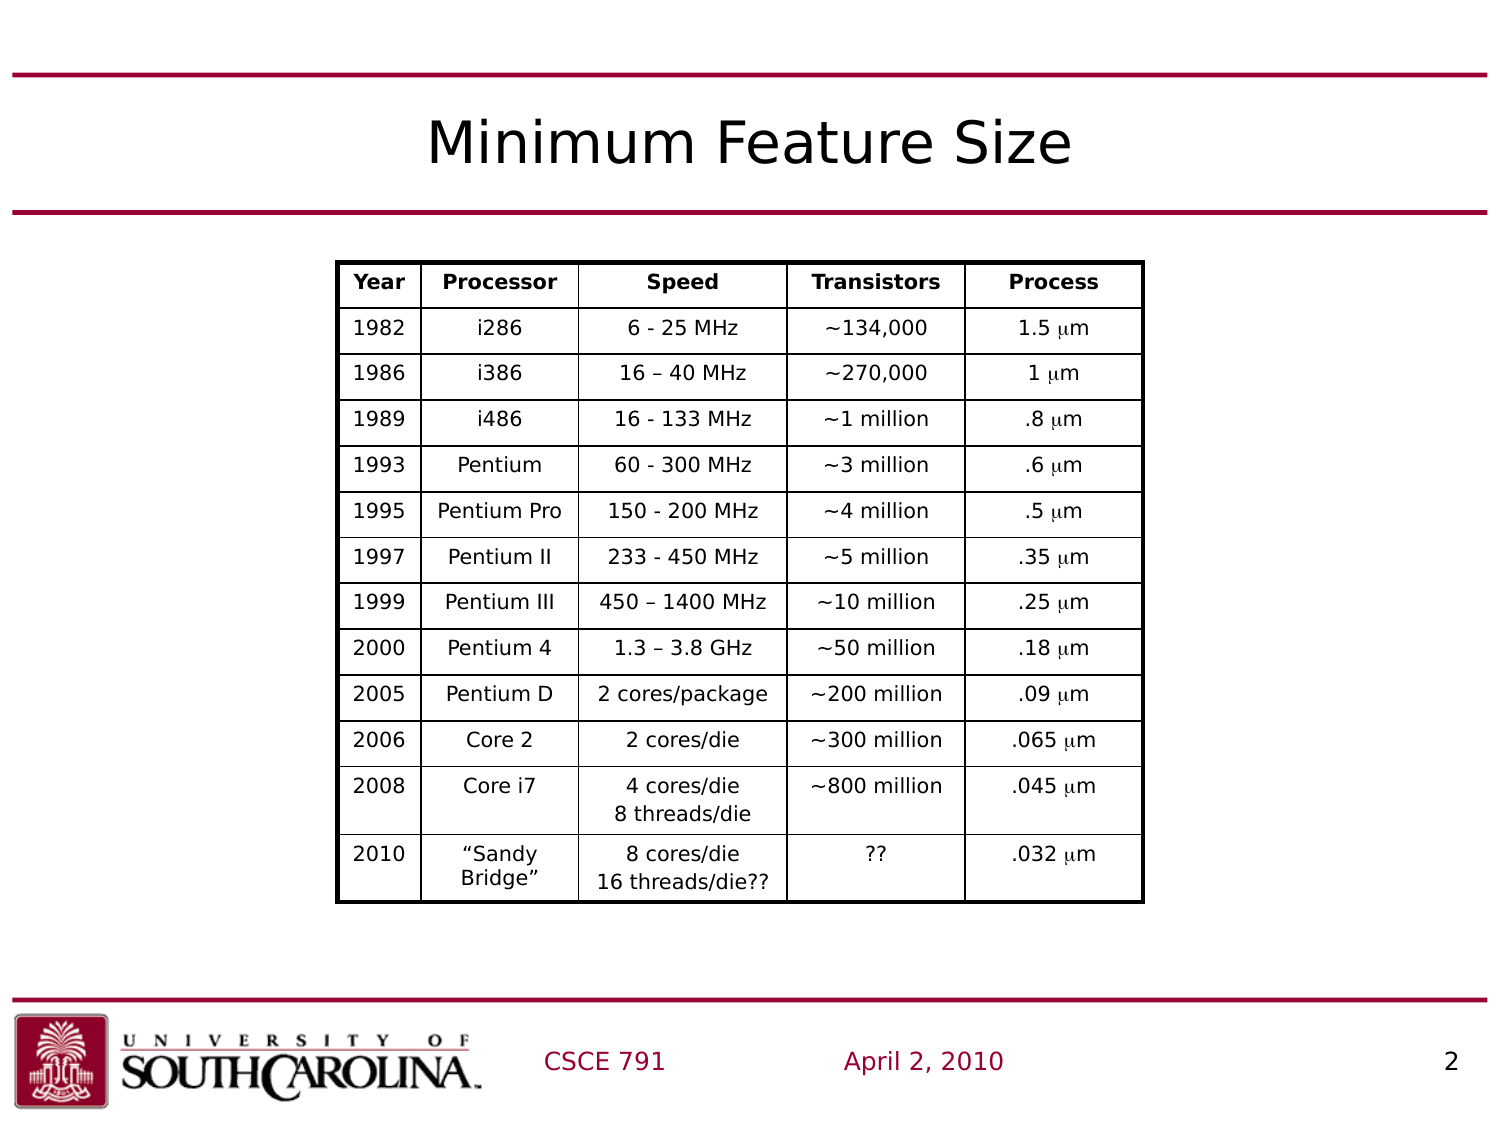

# Minimum Feature Size
| Year | Processor | Speed | Transistors | Process |
| --- | --- | --- | --- | --- |
| 1982 | i286 | 6 - 25 MHz | ~134,000 | 1.5 μm |
| 1986 | i386 | 16 – 40 MHz | ~270,000 | 1 μm |
| 1989 | i486 | 16 - 133 MHz | ~1 million | .8 μm |
| 1993 | Pentium | 60 - 300 MHz | ~3 million | .6 μm |
| 1995 | Pentium Pro | 150 - 200 MHz | ~4 million | .5 μm |
| 1997 | Pentium II | 233 - 450 MHz | ~5 million | .35 μm |
| 1999 | Pentium III | 450 – 1400 MHz | ~10 million | .25 μm |
| 2000 | Pentium 4 | 1.3 – 3.8 GHz | ~50 million | .18 μm |
| 2005 | Pentium D | 2 cores/package | ~200 million | .09 μm |
| 2006 | Core 2 | 2 cores/die | ~300 million | .065 μm |
| 2008 | Core i7 | 4 cores/die 8 threads/die | ~800 million | .045 μm |
| 2010 | “Sandy Bridge” | 8 cores/die 16 threads/die?? | ?? | .032 μm |
CSCE 791		April 2, 2010 			2